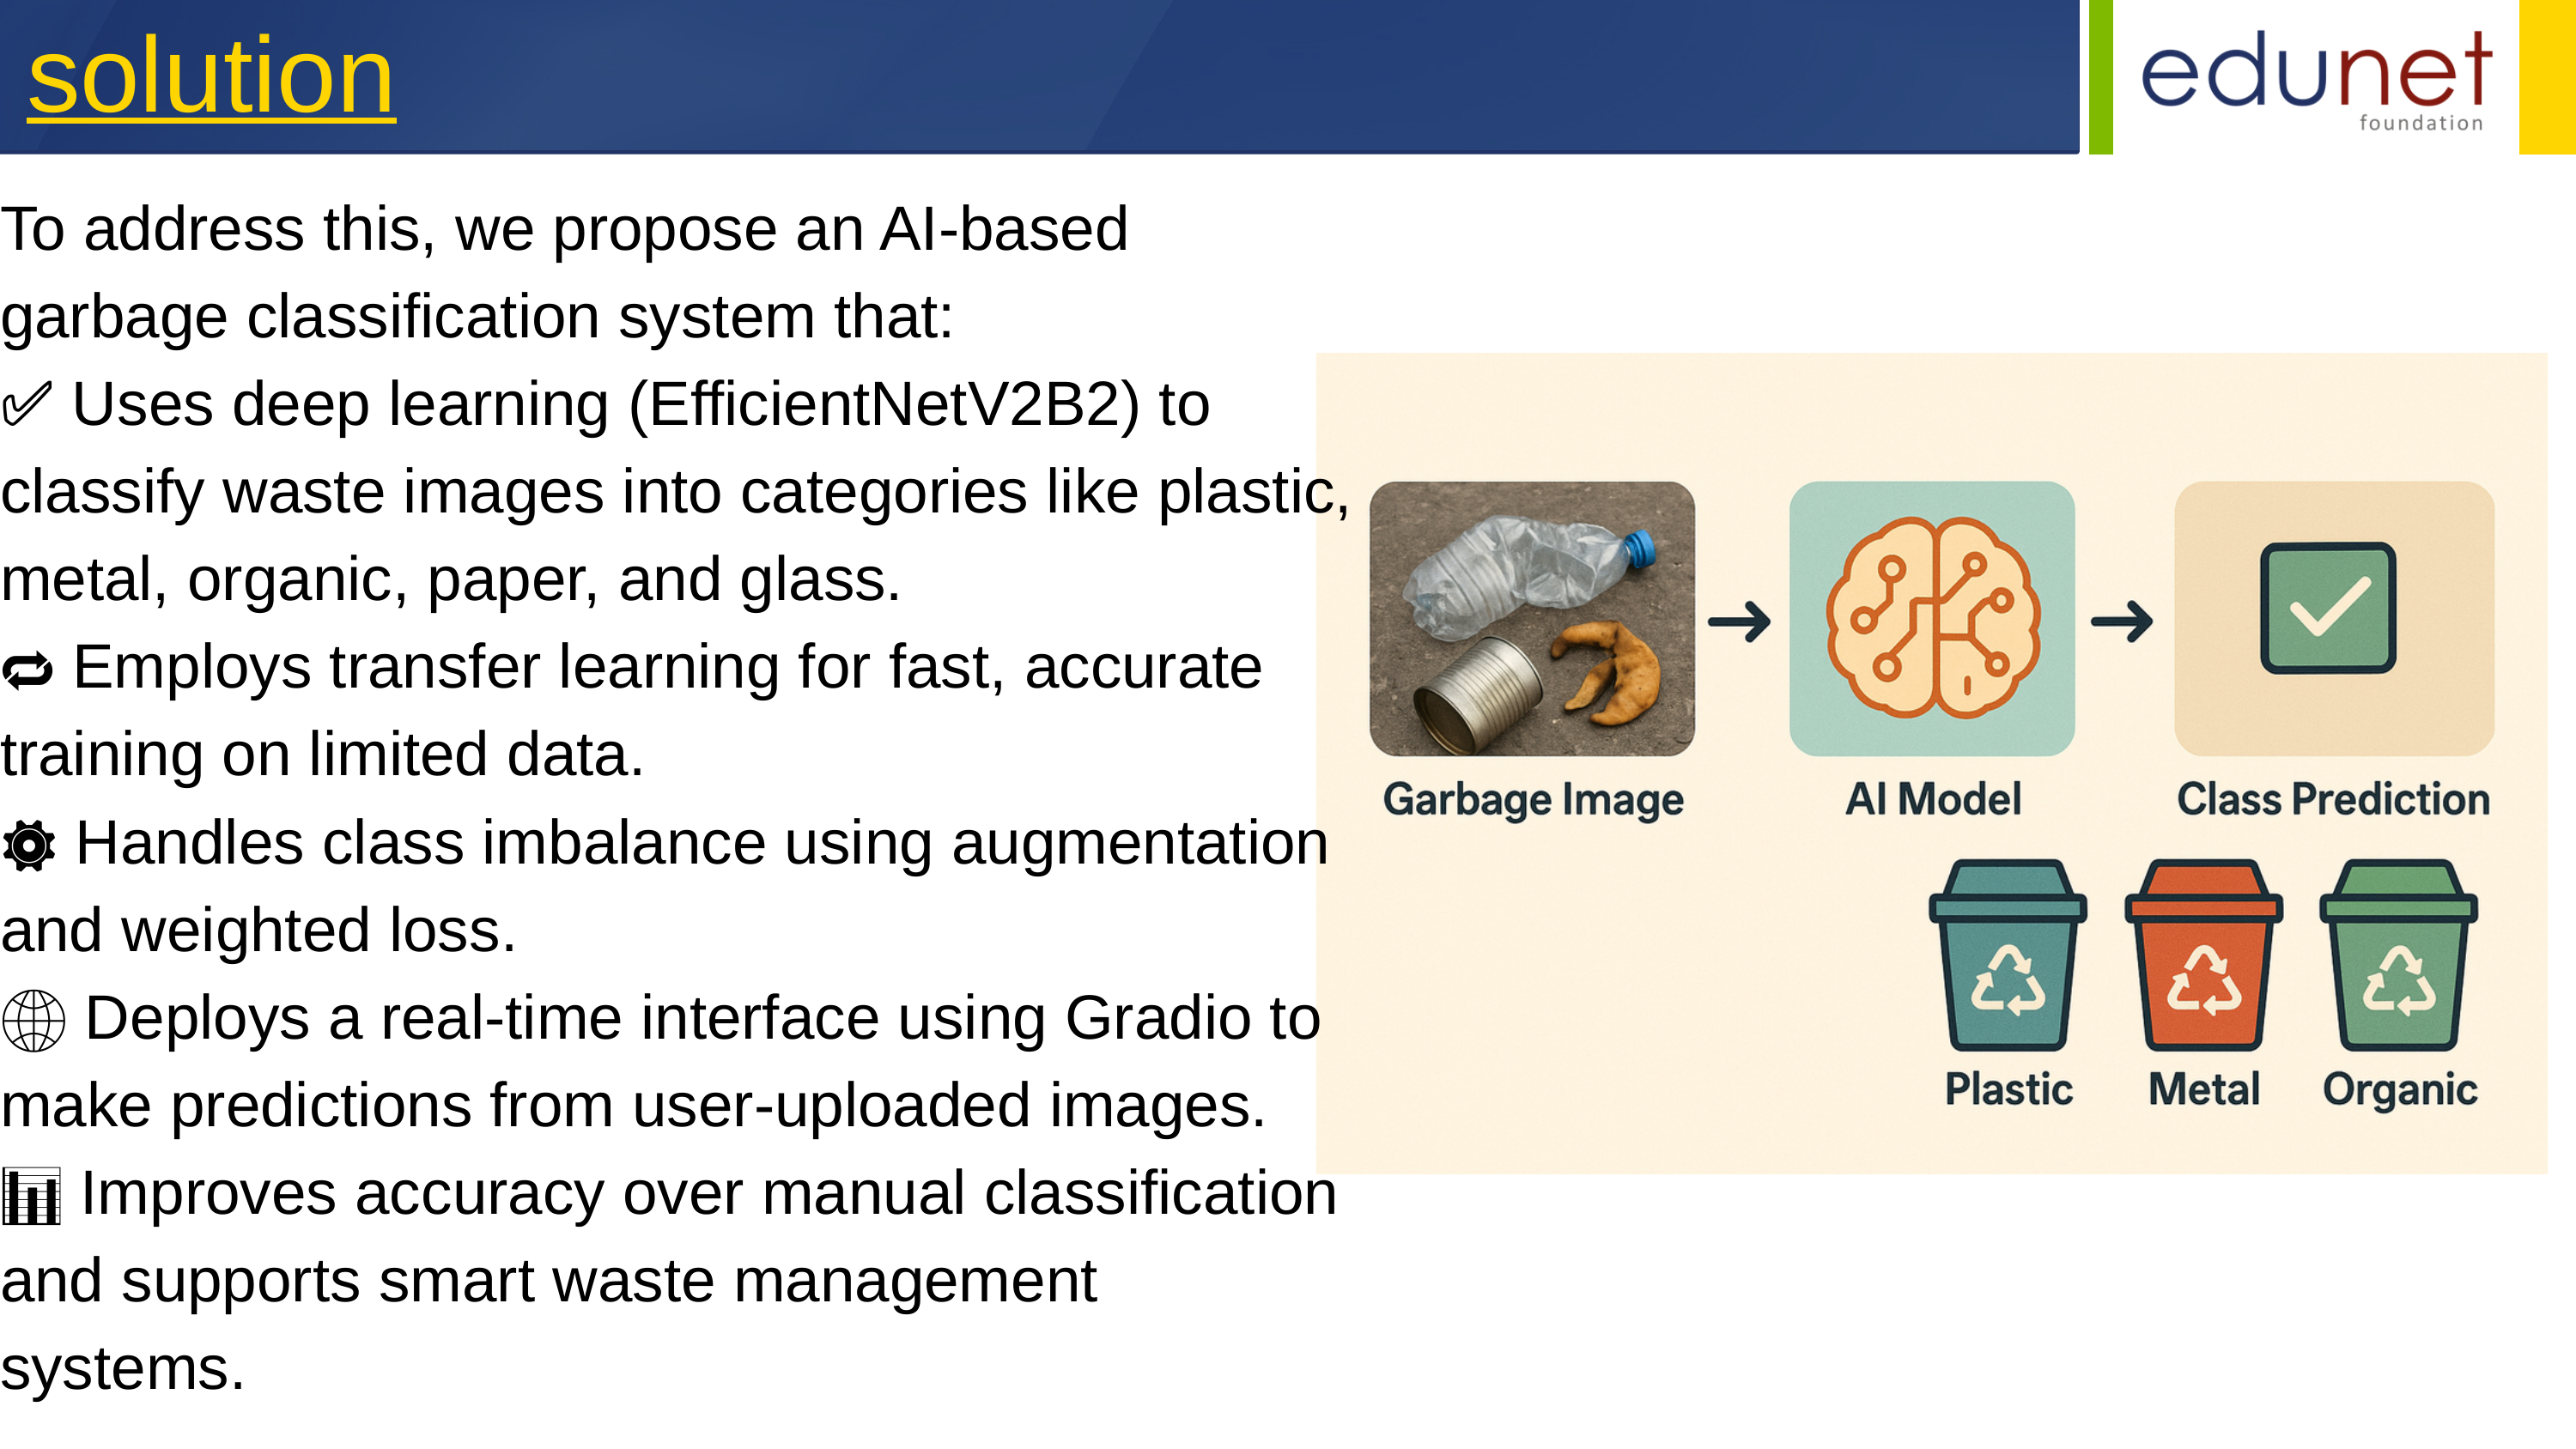

solution
To address this, we propose an AI-based garbage classification system that:
✅ Uses deep learning (EfficientNetV2B2) to classify waste images into categories like plastic, metal, organic, paper, and glass.
🔁 Employs transfer learning for fast, accurate training on limited data.
⚙️ Handles class imbalance using augmentation and weighted loss.
🌐 Deploys a real-time interface using Gradio to make predictions from user-uploaded images.
📊 Improves accuracy over manual classification and supports smart waste management systems.